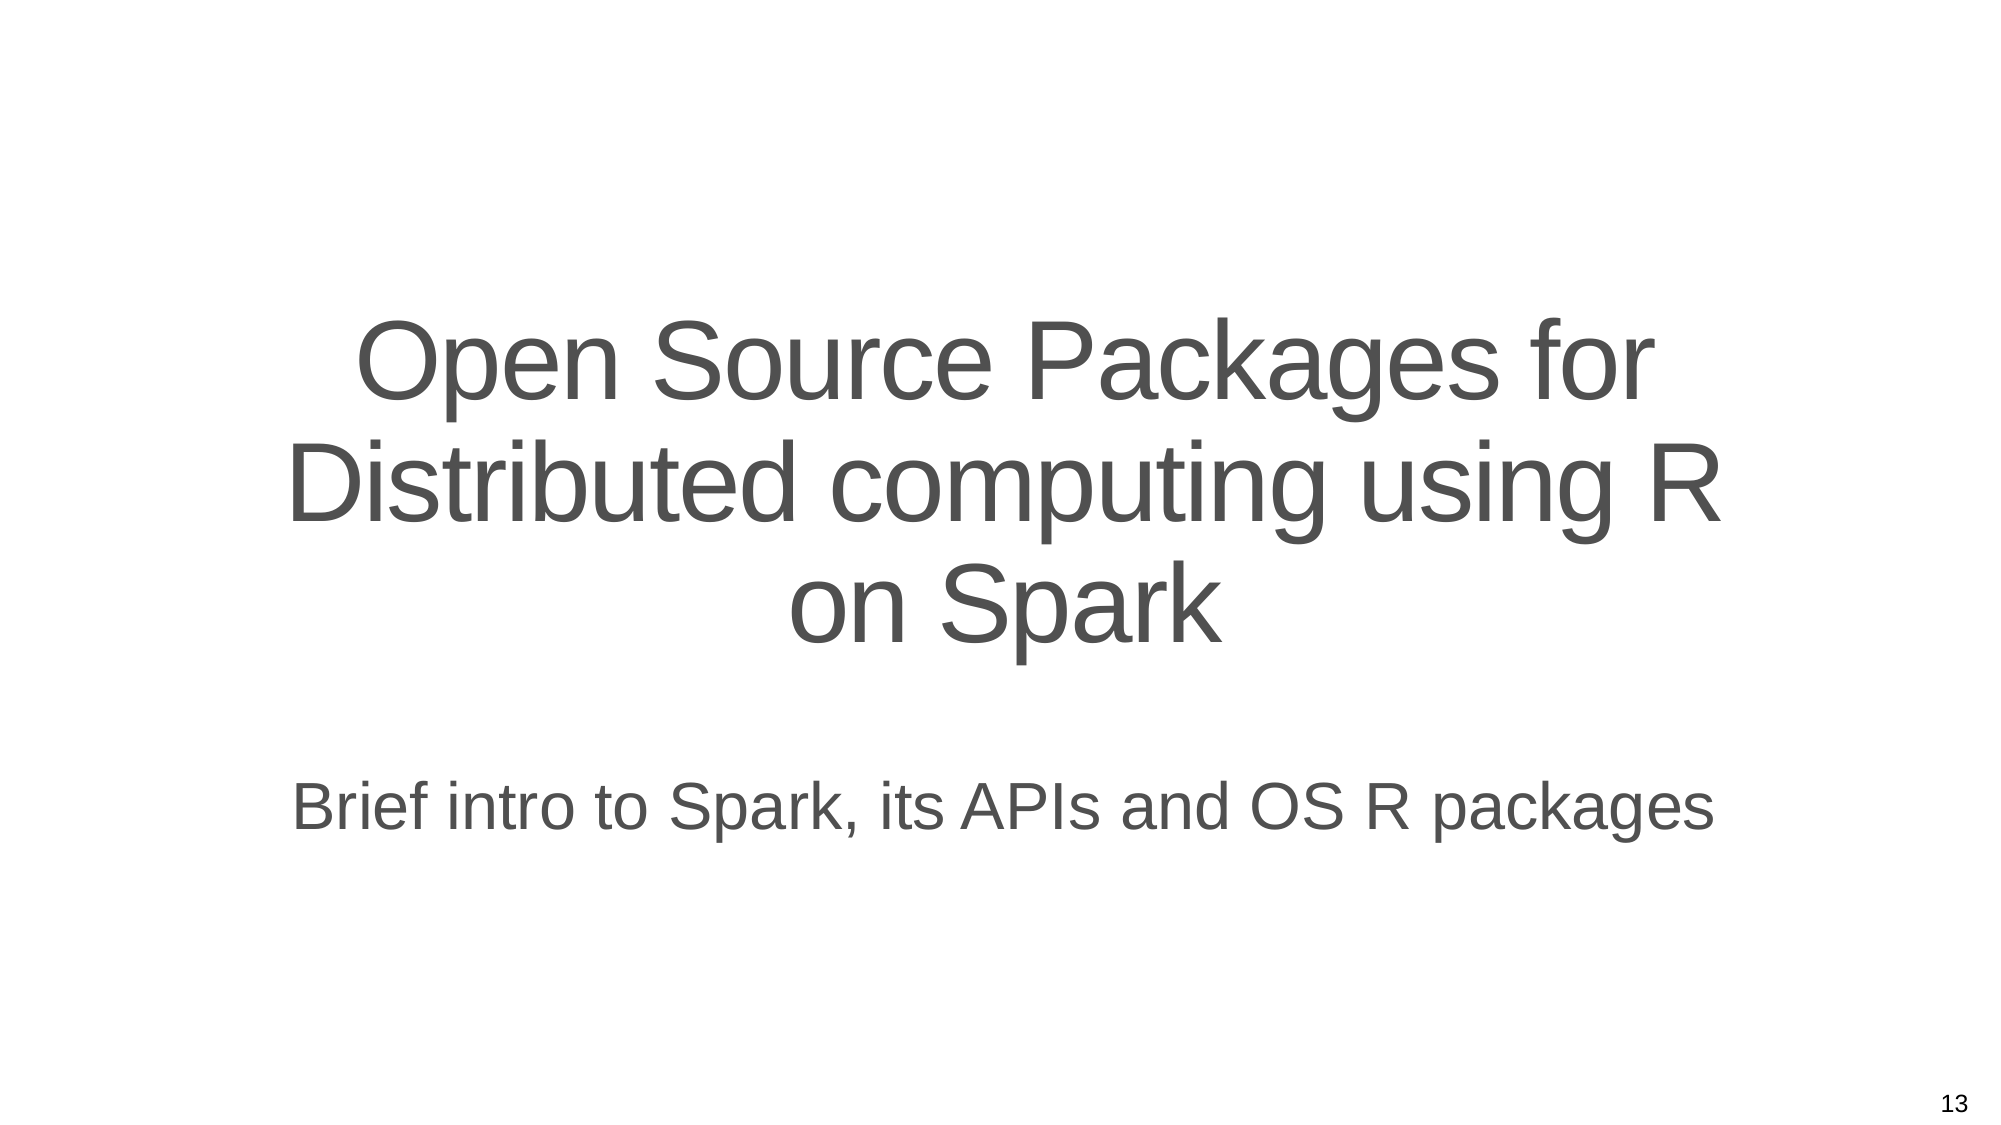

Open Source Packages for Distributed computing using R on Spark
Brief intro to Spark, its APIs and OS R packages
13